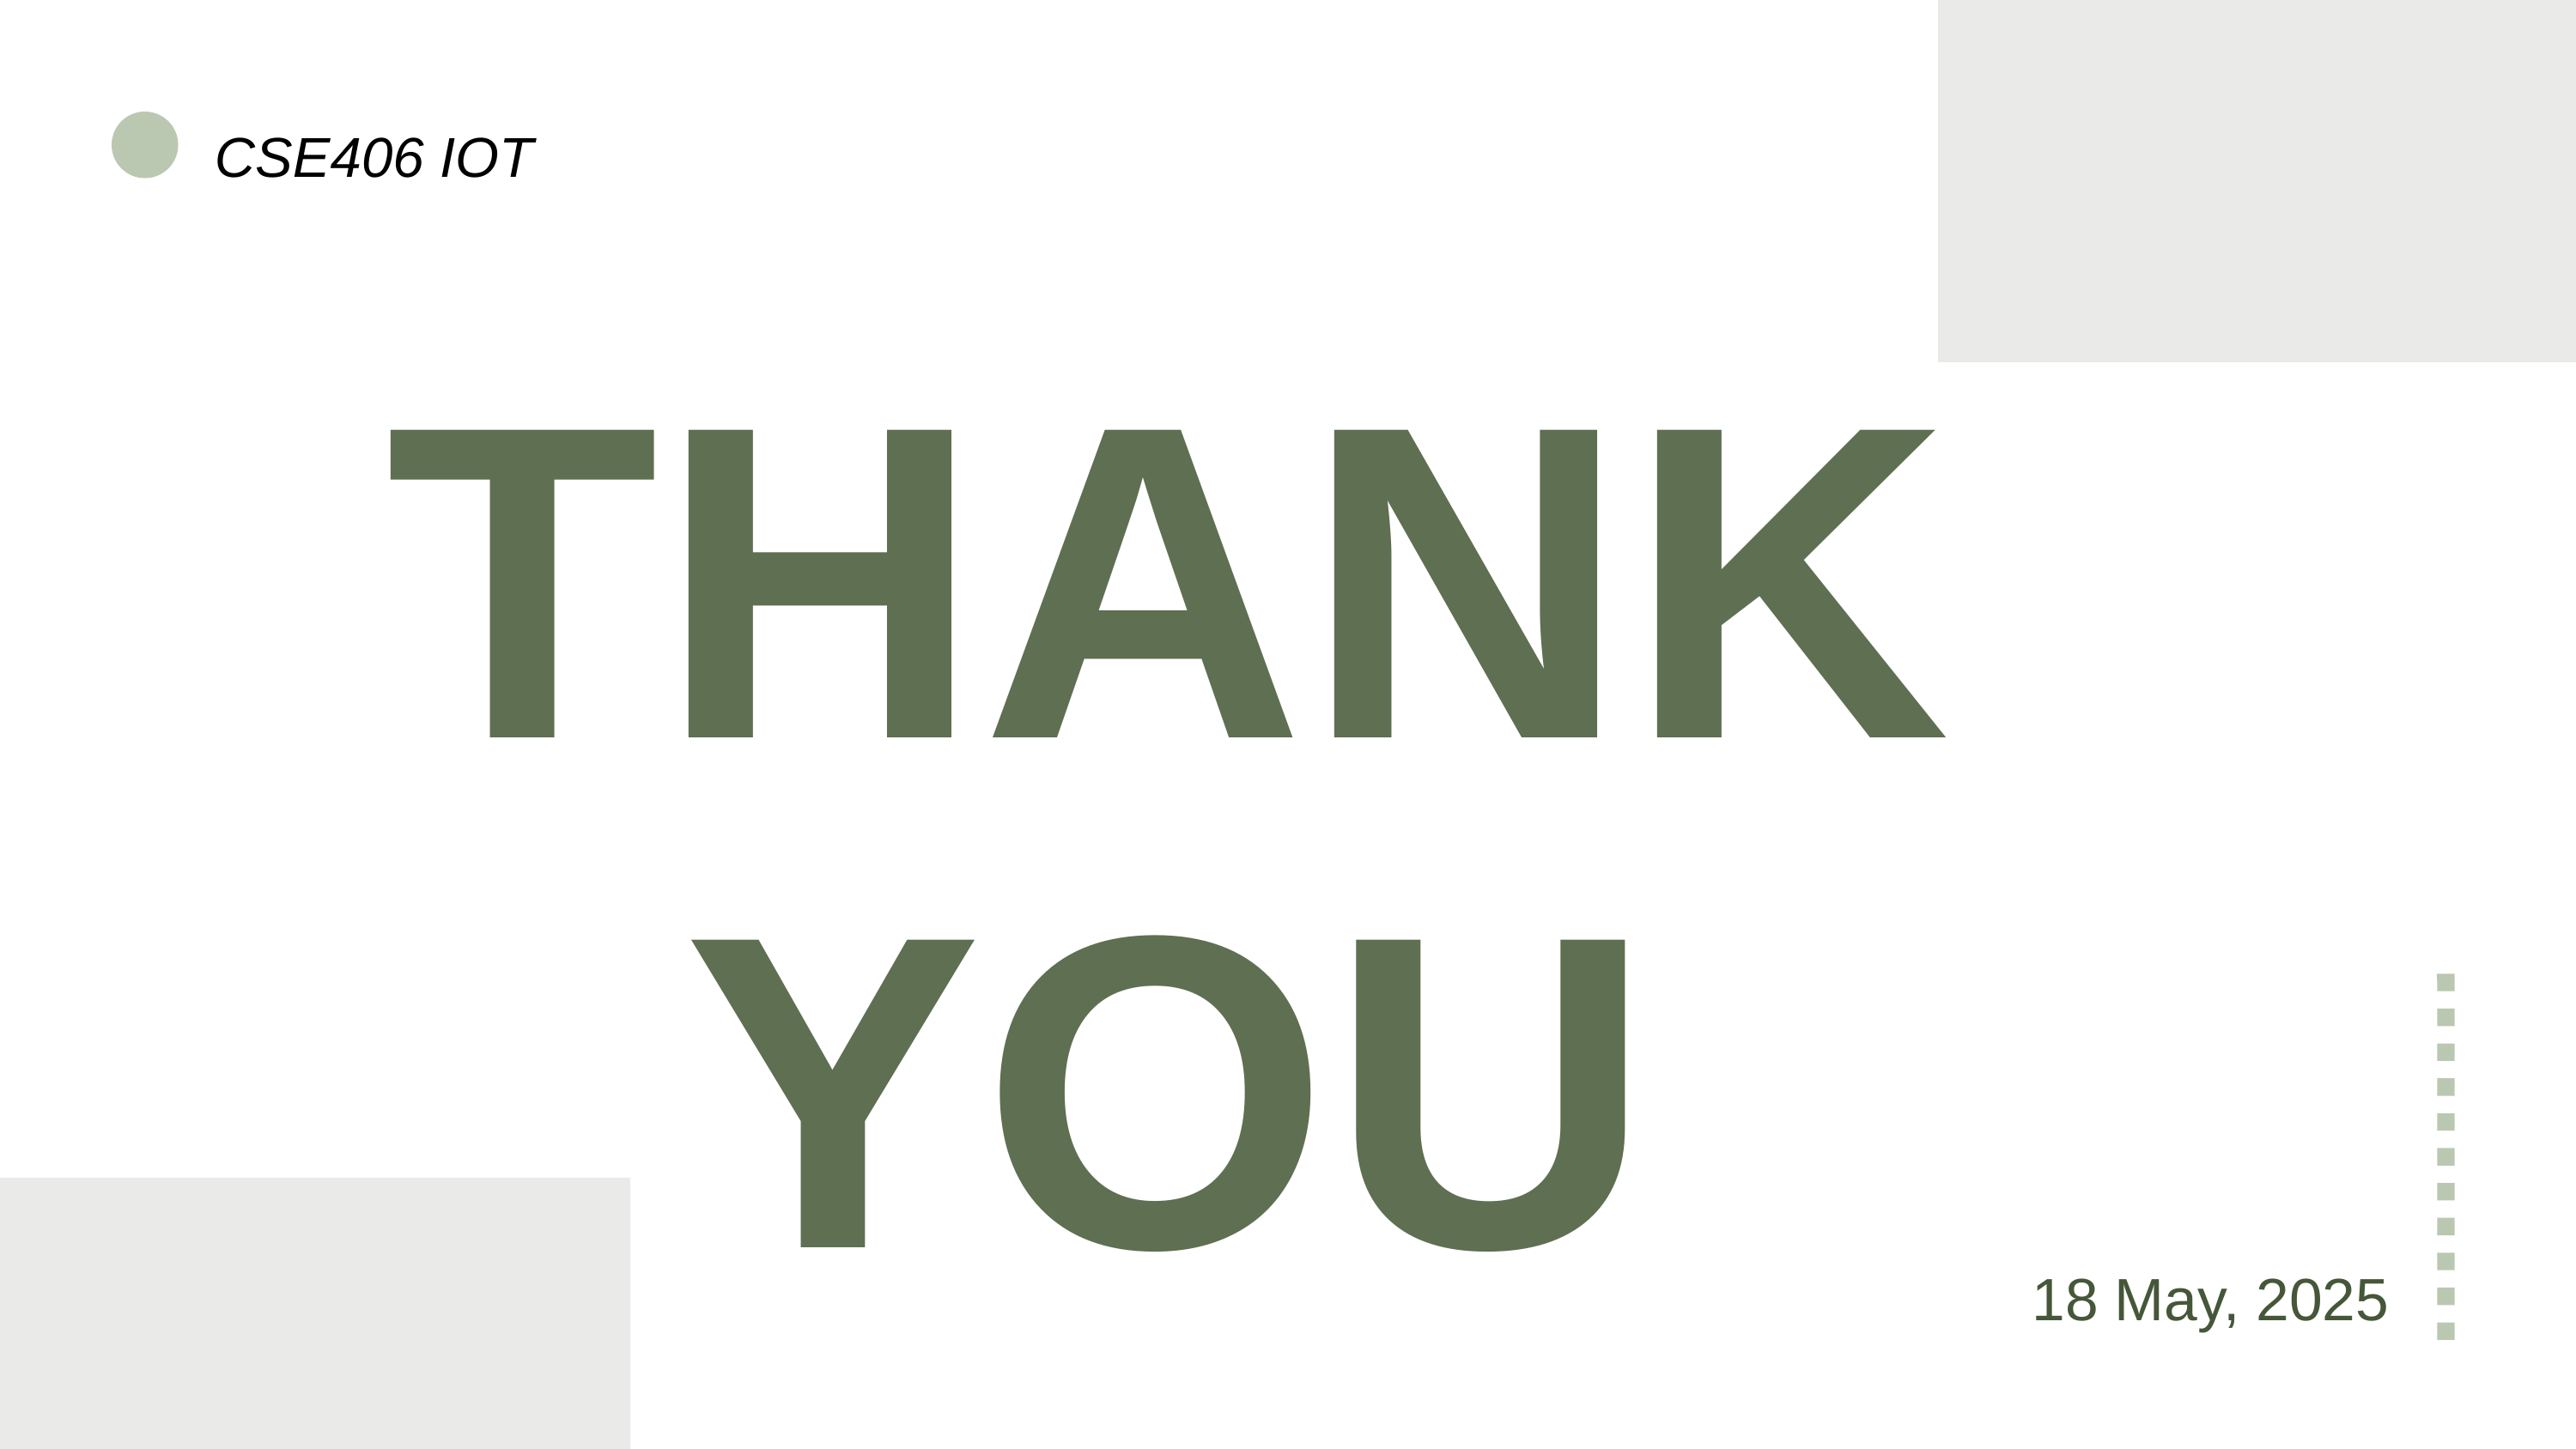

CSE406 IOT

THANK YOU

18 May, 2025